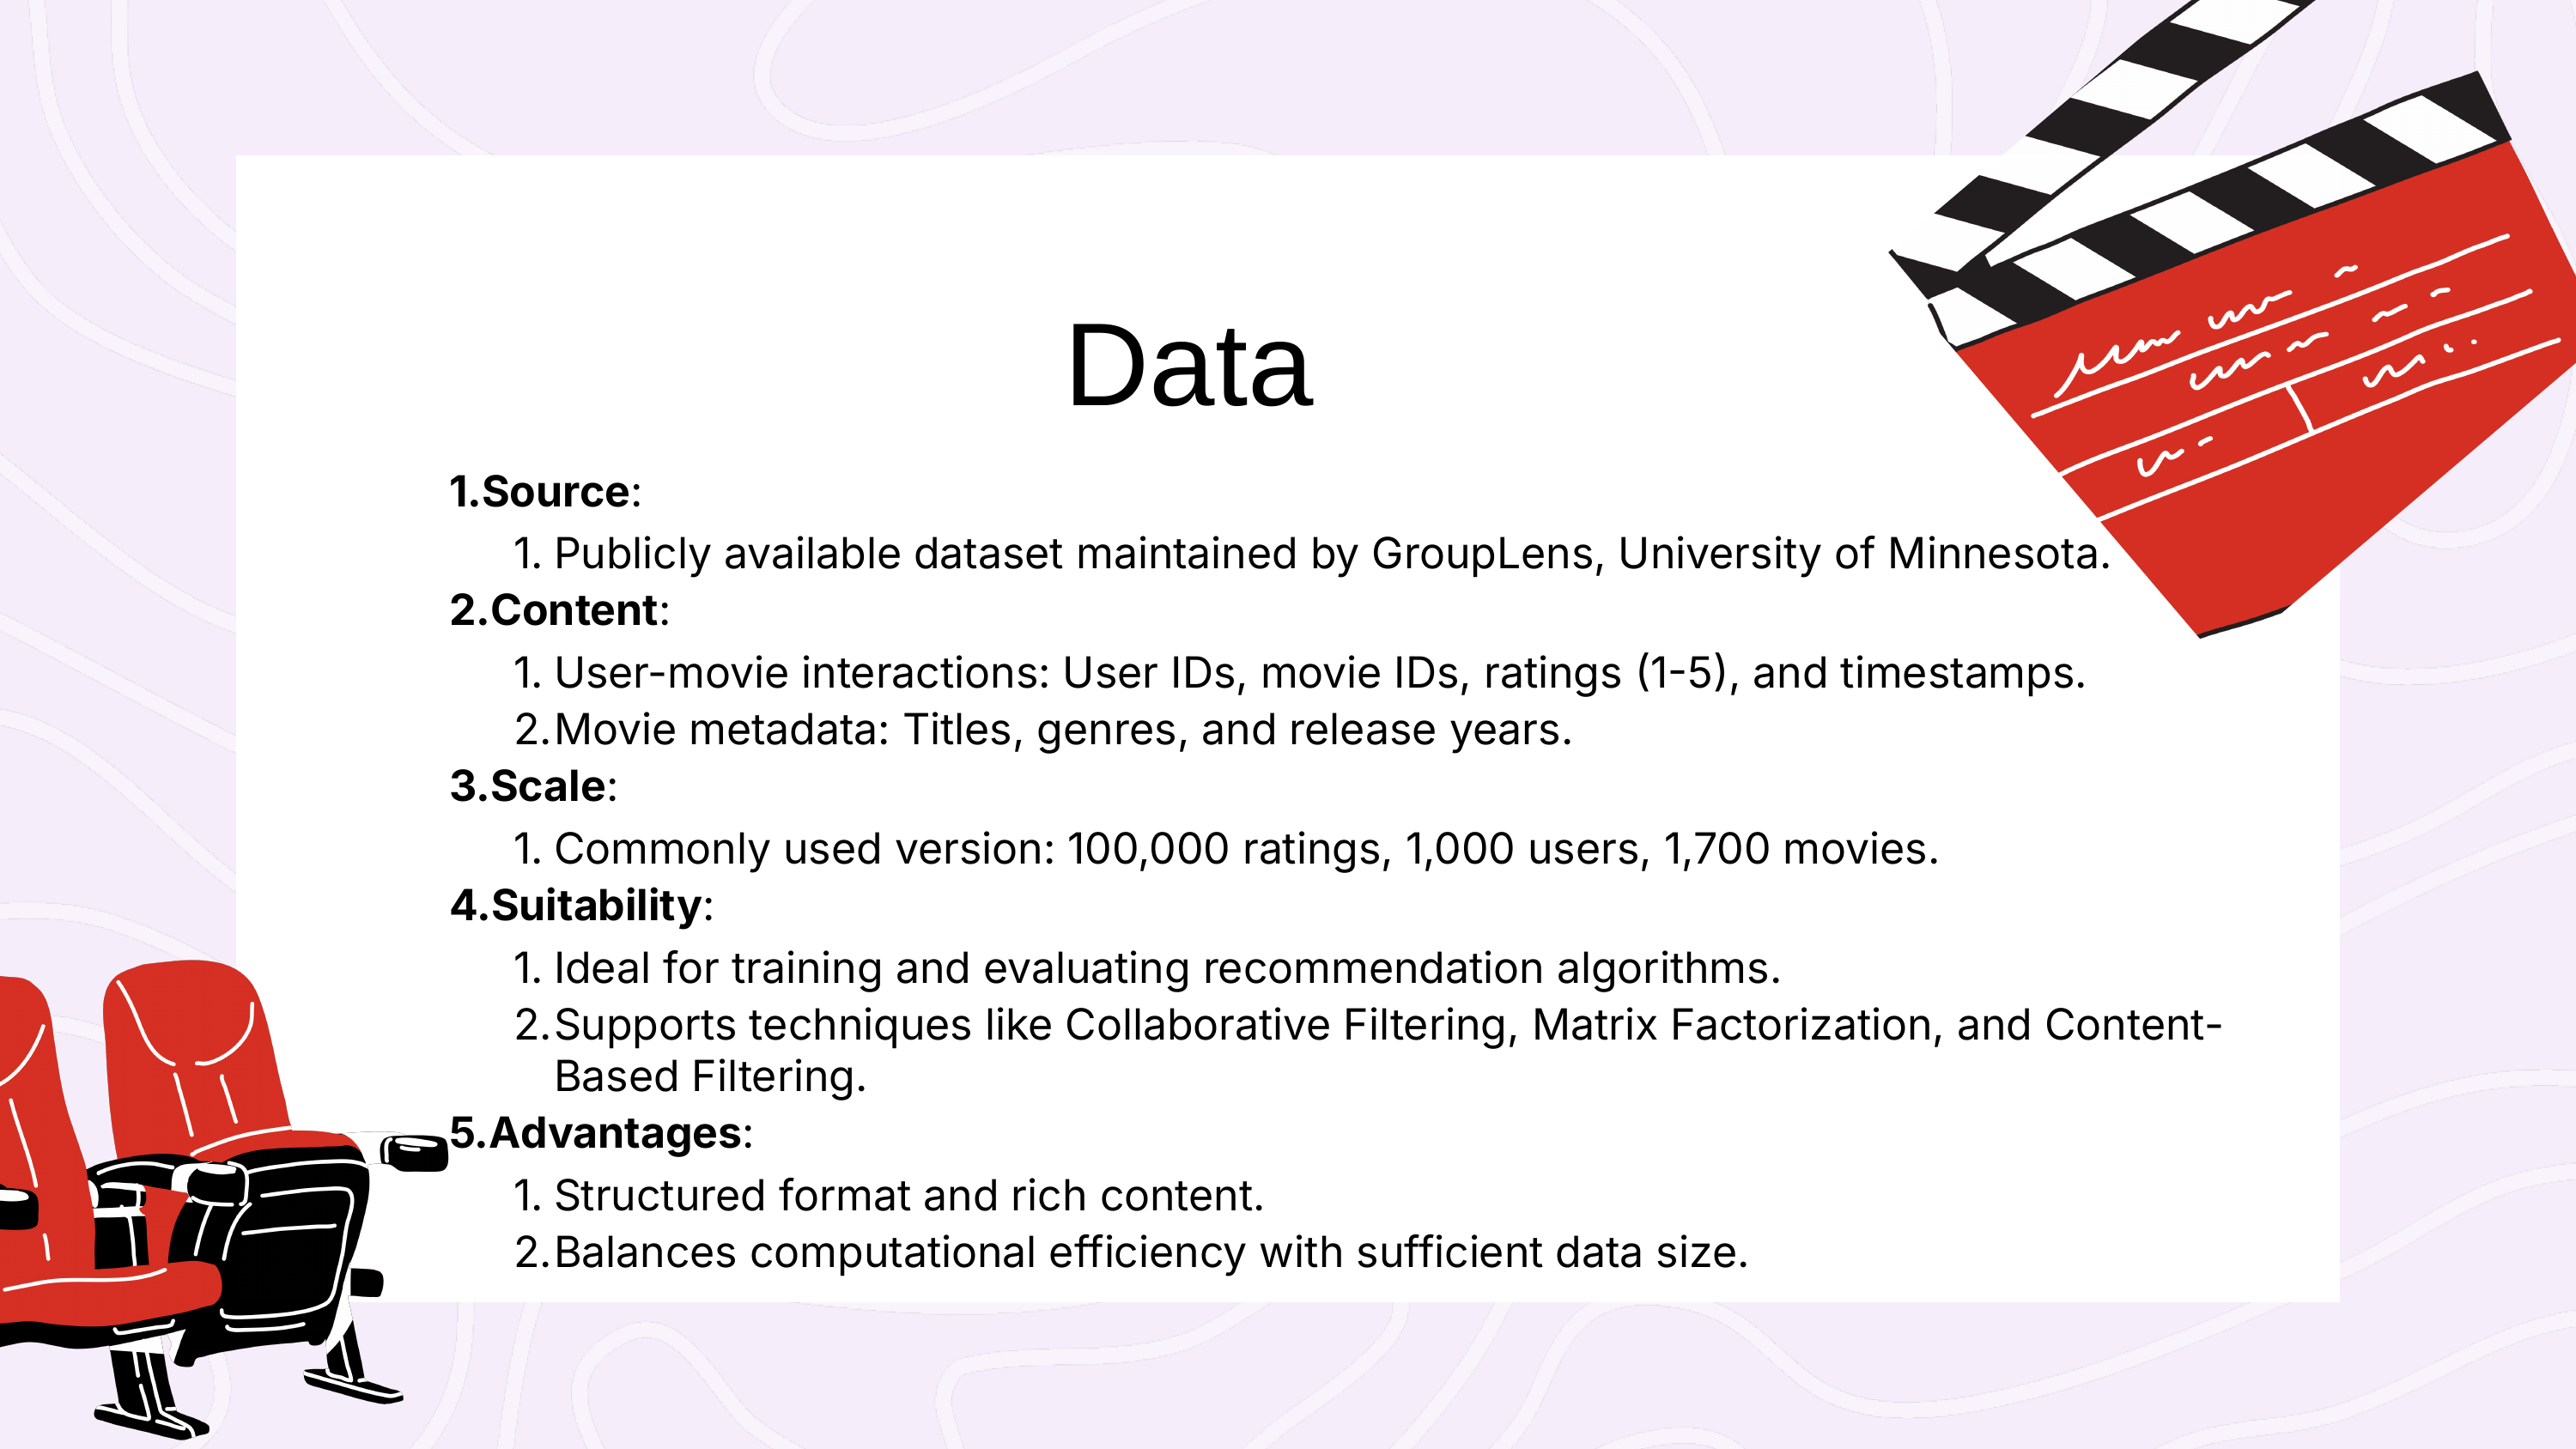

Data

Source:
Publicly available dataset maintained by GroupLens, University of Minnesota.
Content:
User-movie interactions: User IDs, movie IDs, ratings (1-5), and timestamps.
Movie metadata: Titles, genres, and release years.
Scale:
Commonly used version: 100,000 ratings, 1,000 users, 1,700 movies.
Suitability:
Ideal for training and evaluating recommendation algorithms.
Supports techniques like Collaborative Filtering, Matrix Factorization, and Content-Based Filtering.
Advantages:
Structured format and rich content.
Balances computational efficiency with sufficient data size.